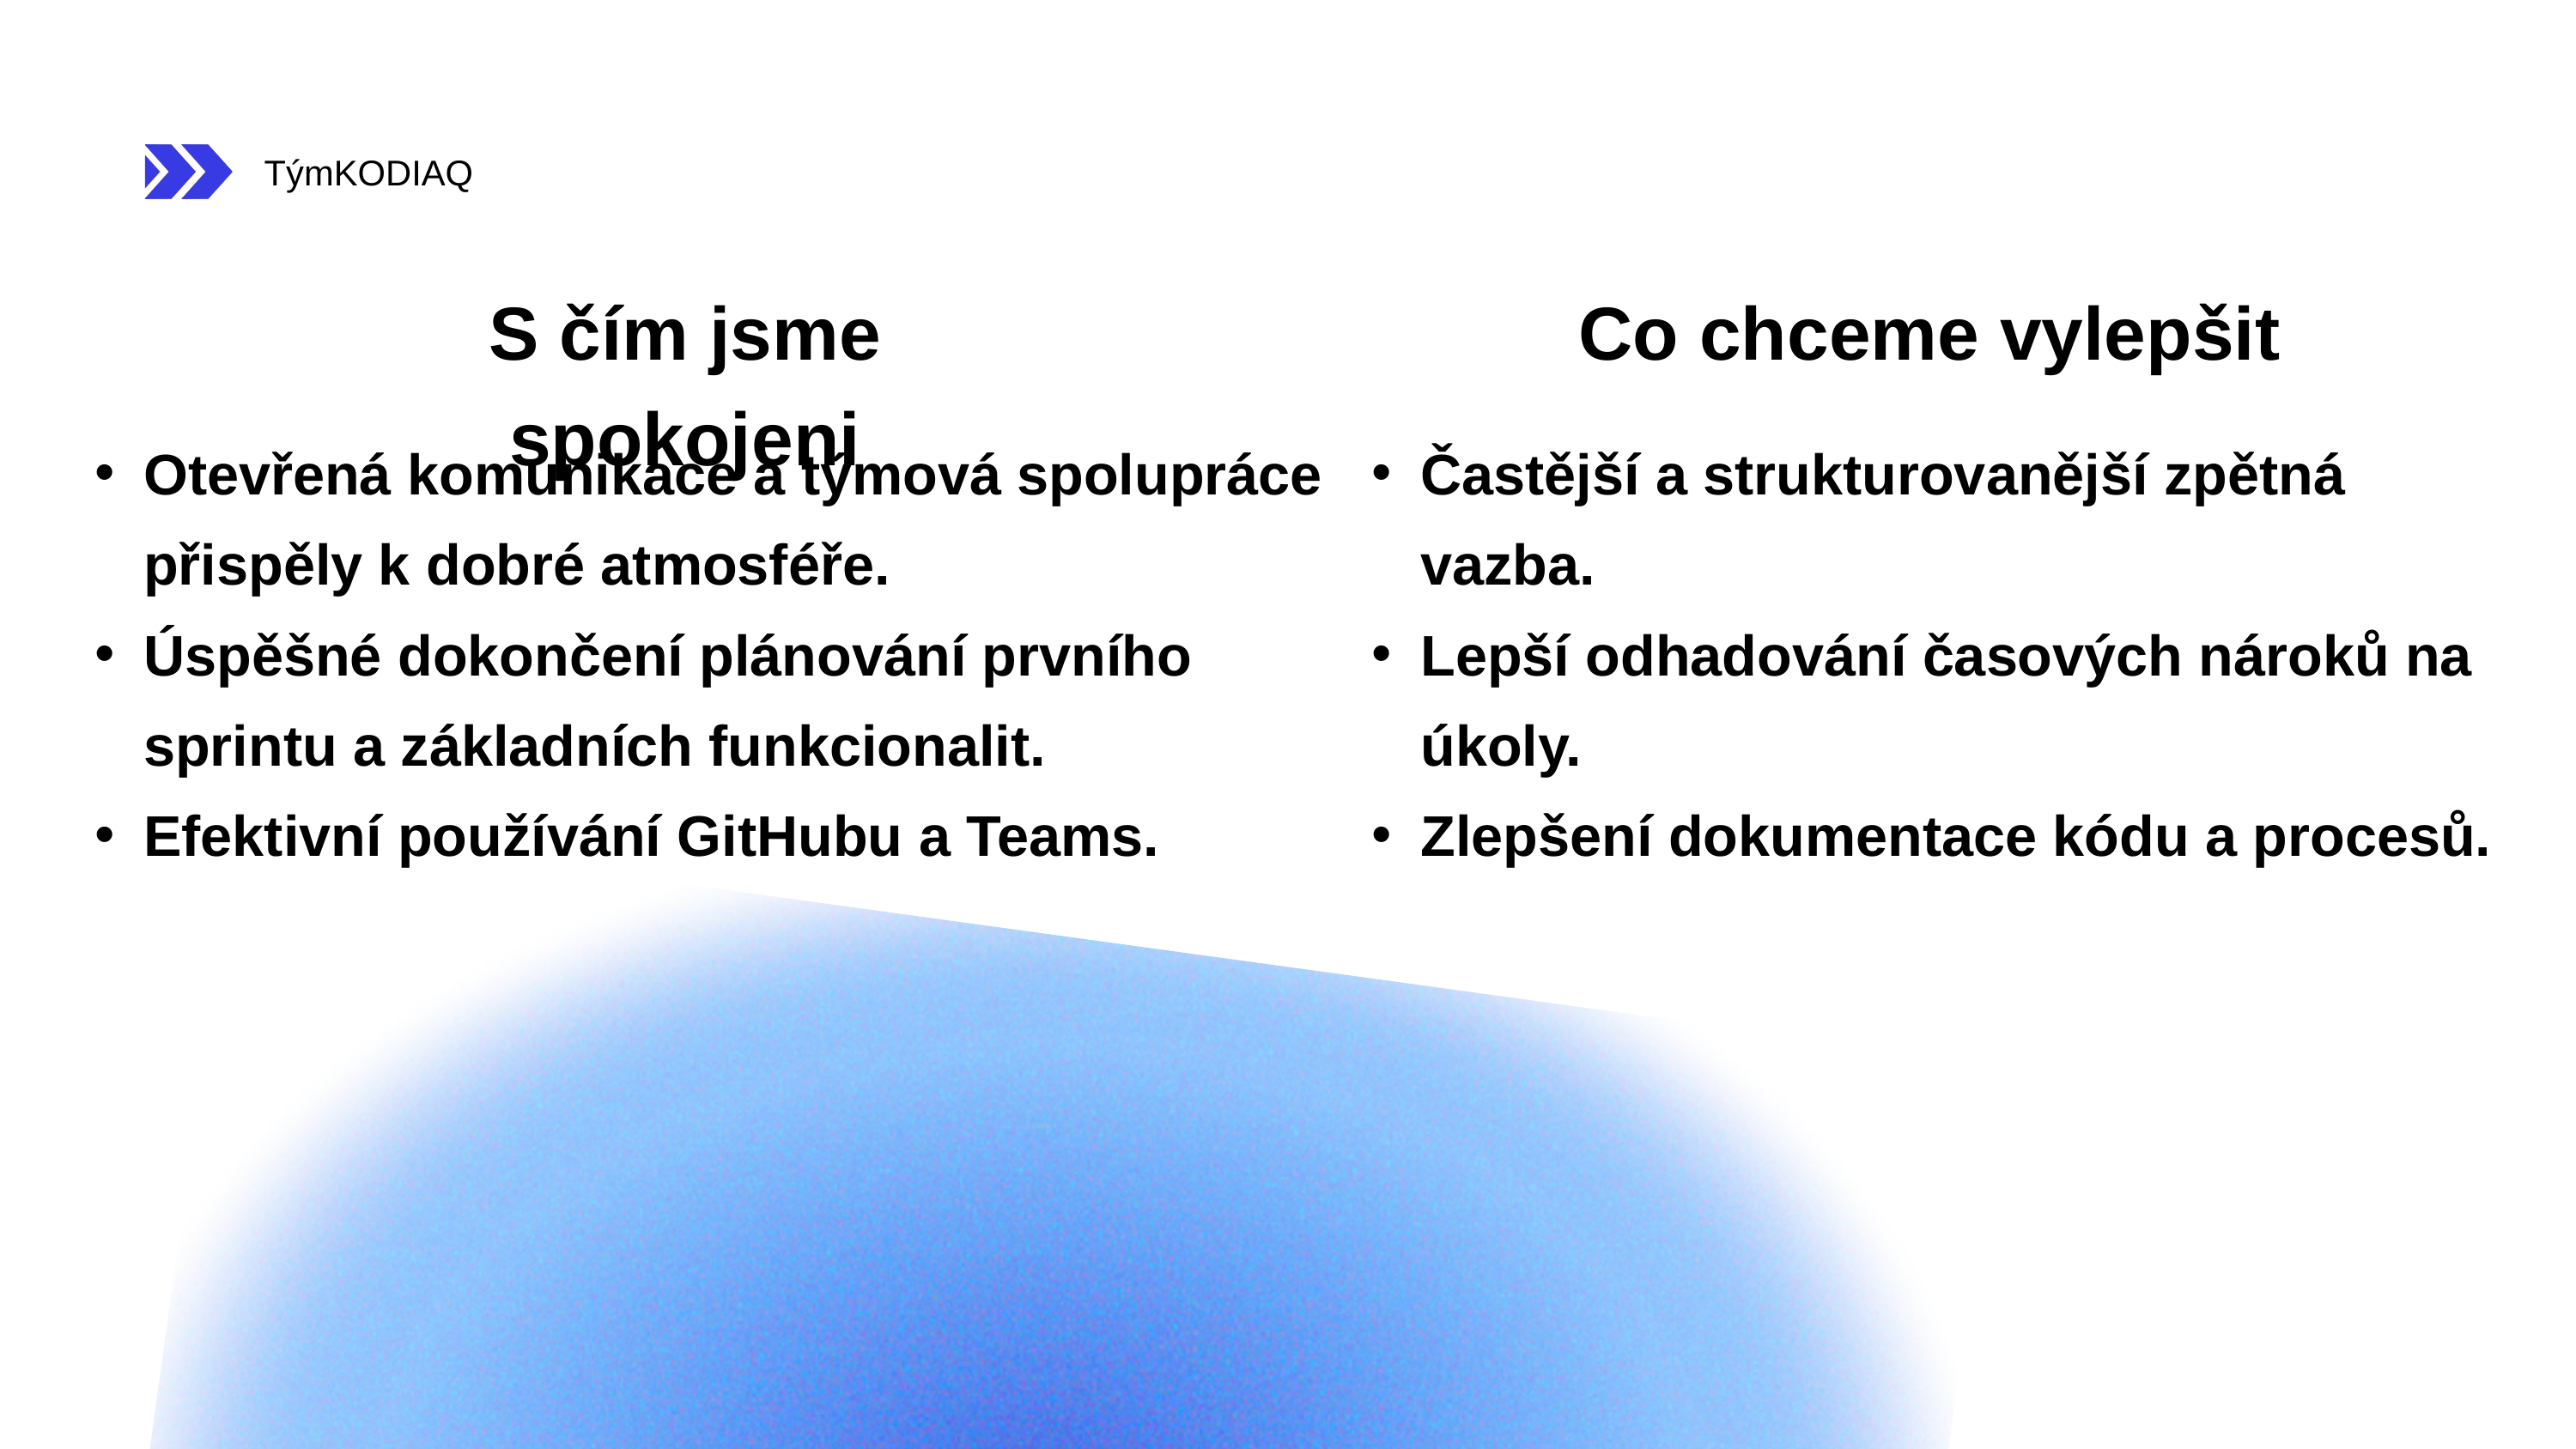

TýmKODIAQ
S čím jsme spokojeni
Co chceme vylepšit
Otevřená komunikace a týmová spolupráce přispěly k dobré atmosféře.
Úspěšné dokončení plánování prvního sprintu a základních funkcionalit.
Efektivní používání GitHubu a Teams.

Častější a strukturovanější zpětná vazba.
Lepší odhadování časových nároků na úkoly.
Zlepšení dokumentace kódu a procesů.